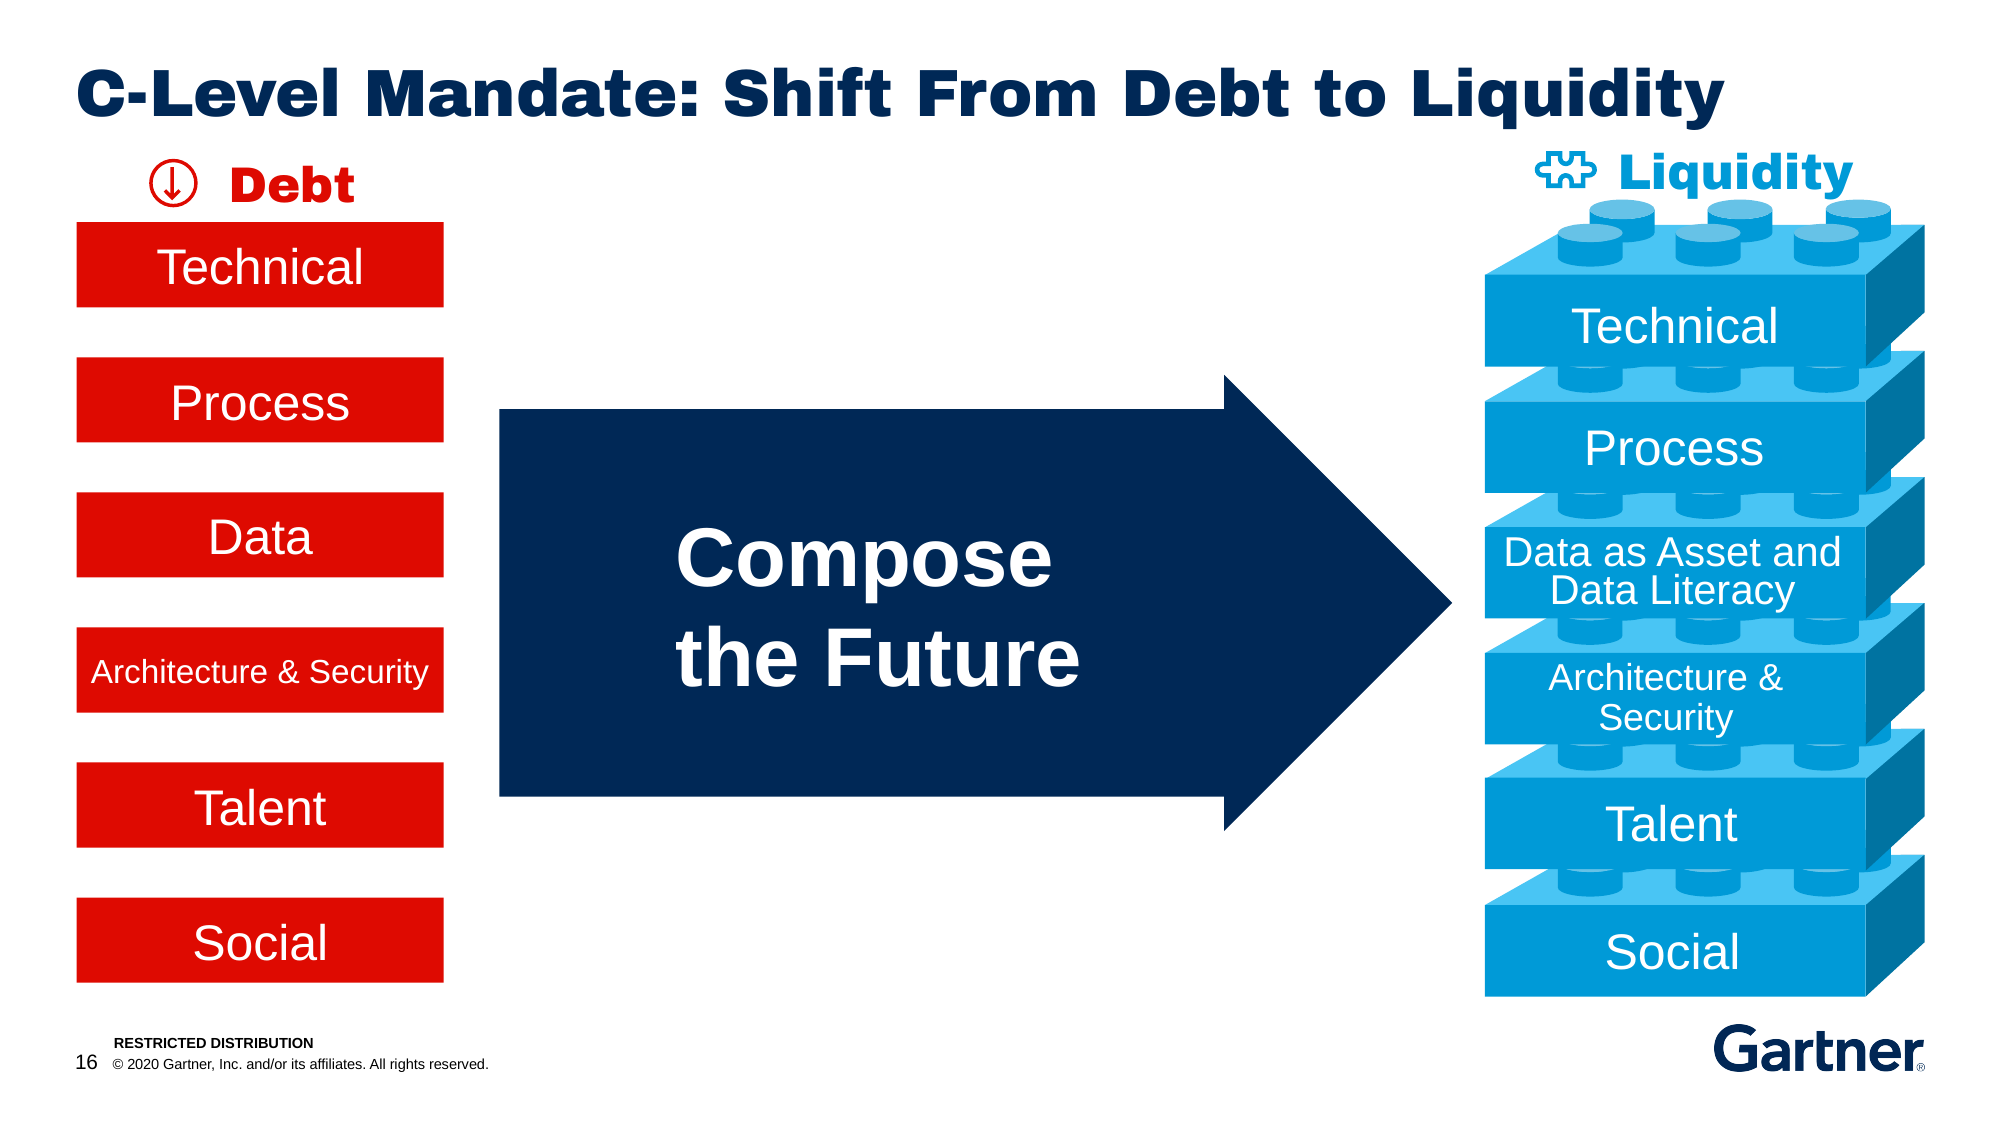

# C-Level Mandate: Shift From Debt to Liquidity
Liquidity

Debt

Technical
Technical

Process
Process
Compose
the Future

Data as Asset and Data Literacy
Data

Architecture & Security
Architecture & Security

Talent
Talent

Social
Social